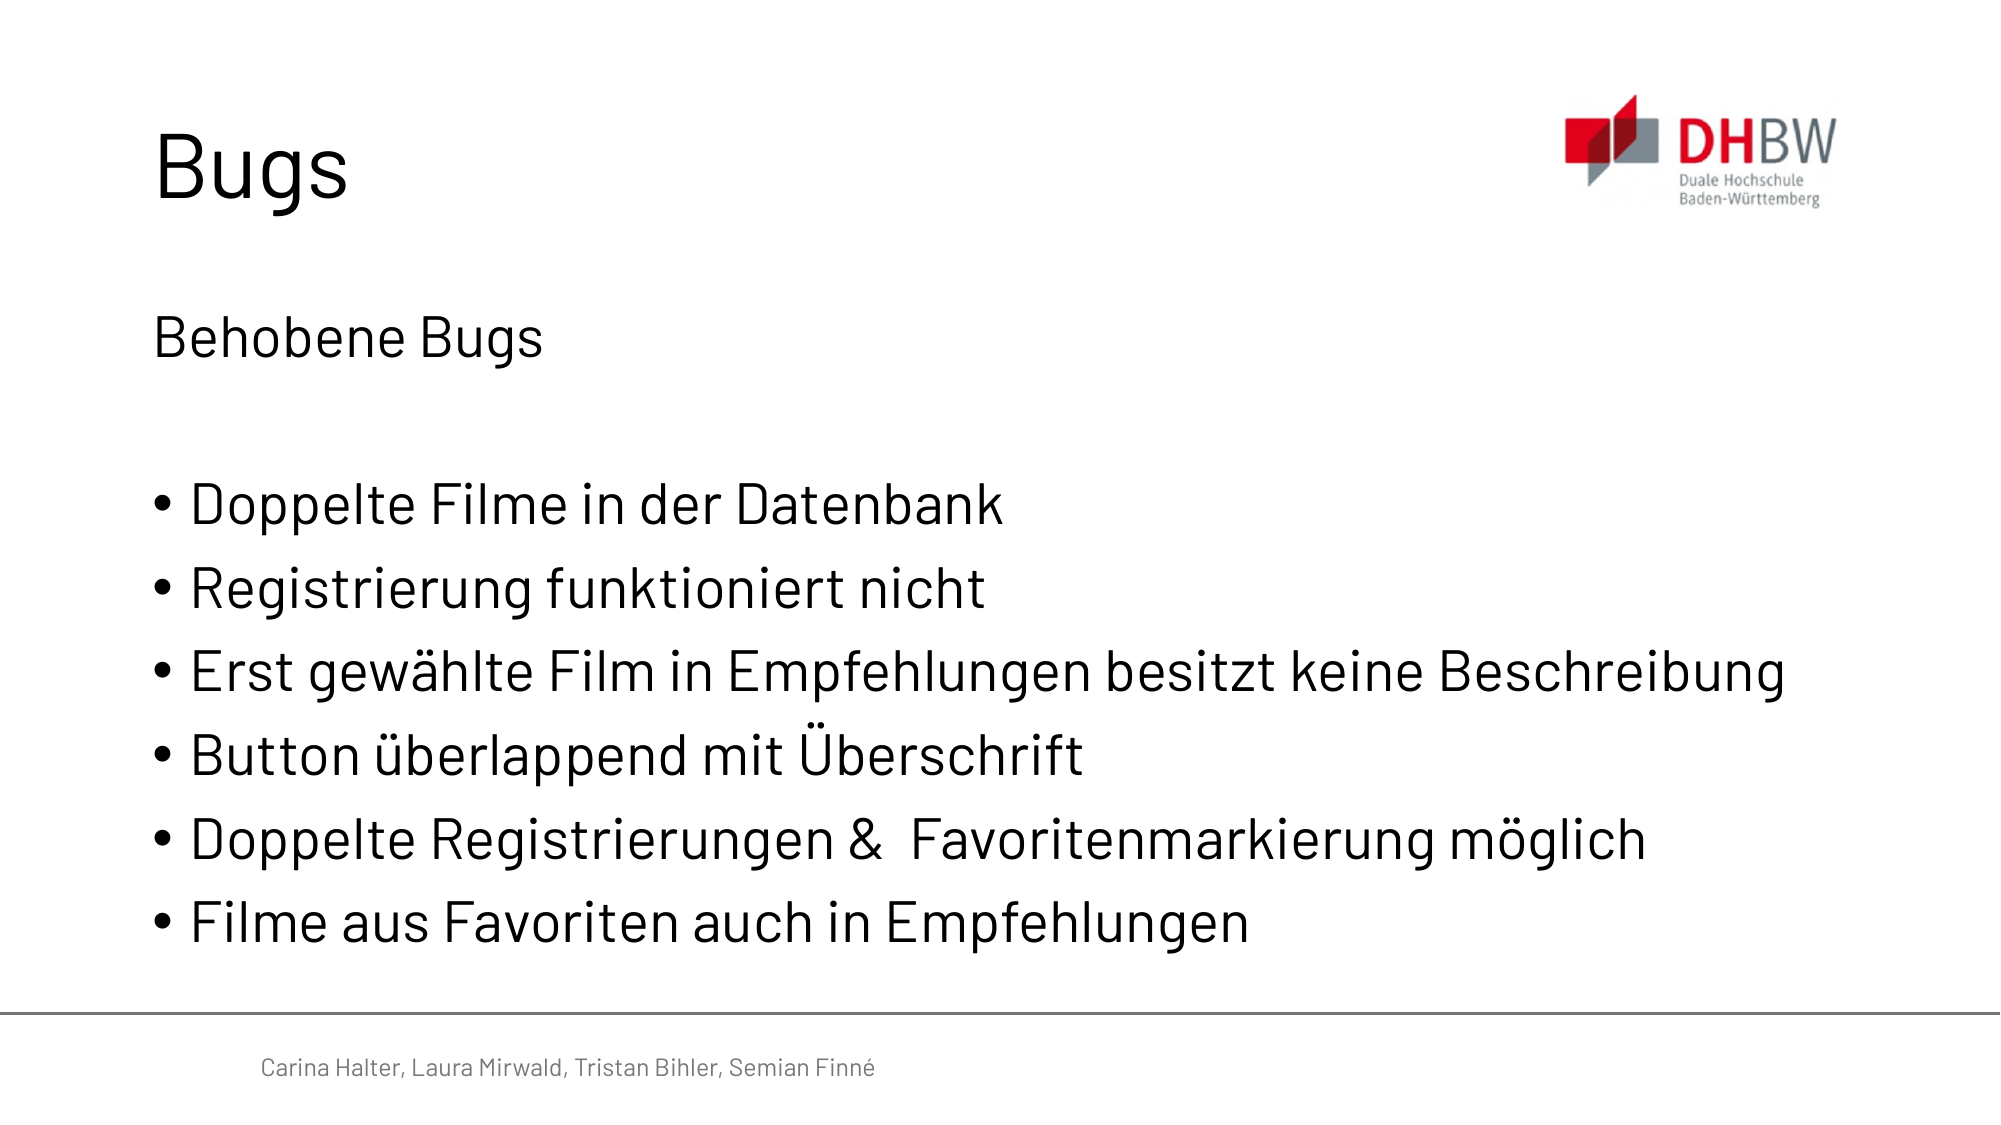

# Bugs
Behobene Bugs

Doppelte Filme in der Datenbank
Registrierung funktioniert nicht
Erst gewählte Film in Empfehlungen besitzt keine Beschreibung
Button überlappend mit Überschrift
Doppelte Registrierungen &  Favoritenmarkierung möglich
Filme aus Favoriten auch in Empfehlungen

Carina Halter, Laura Mirwald, Tristan Bihler, Semian Finné